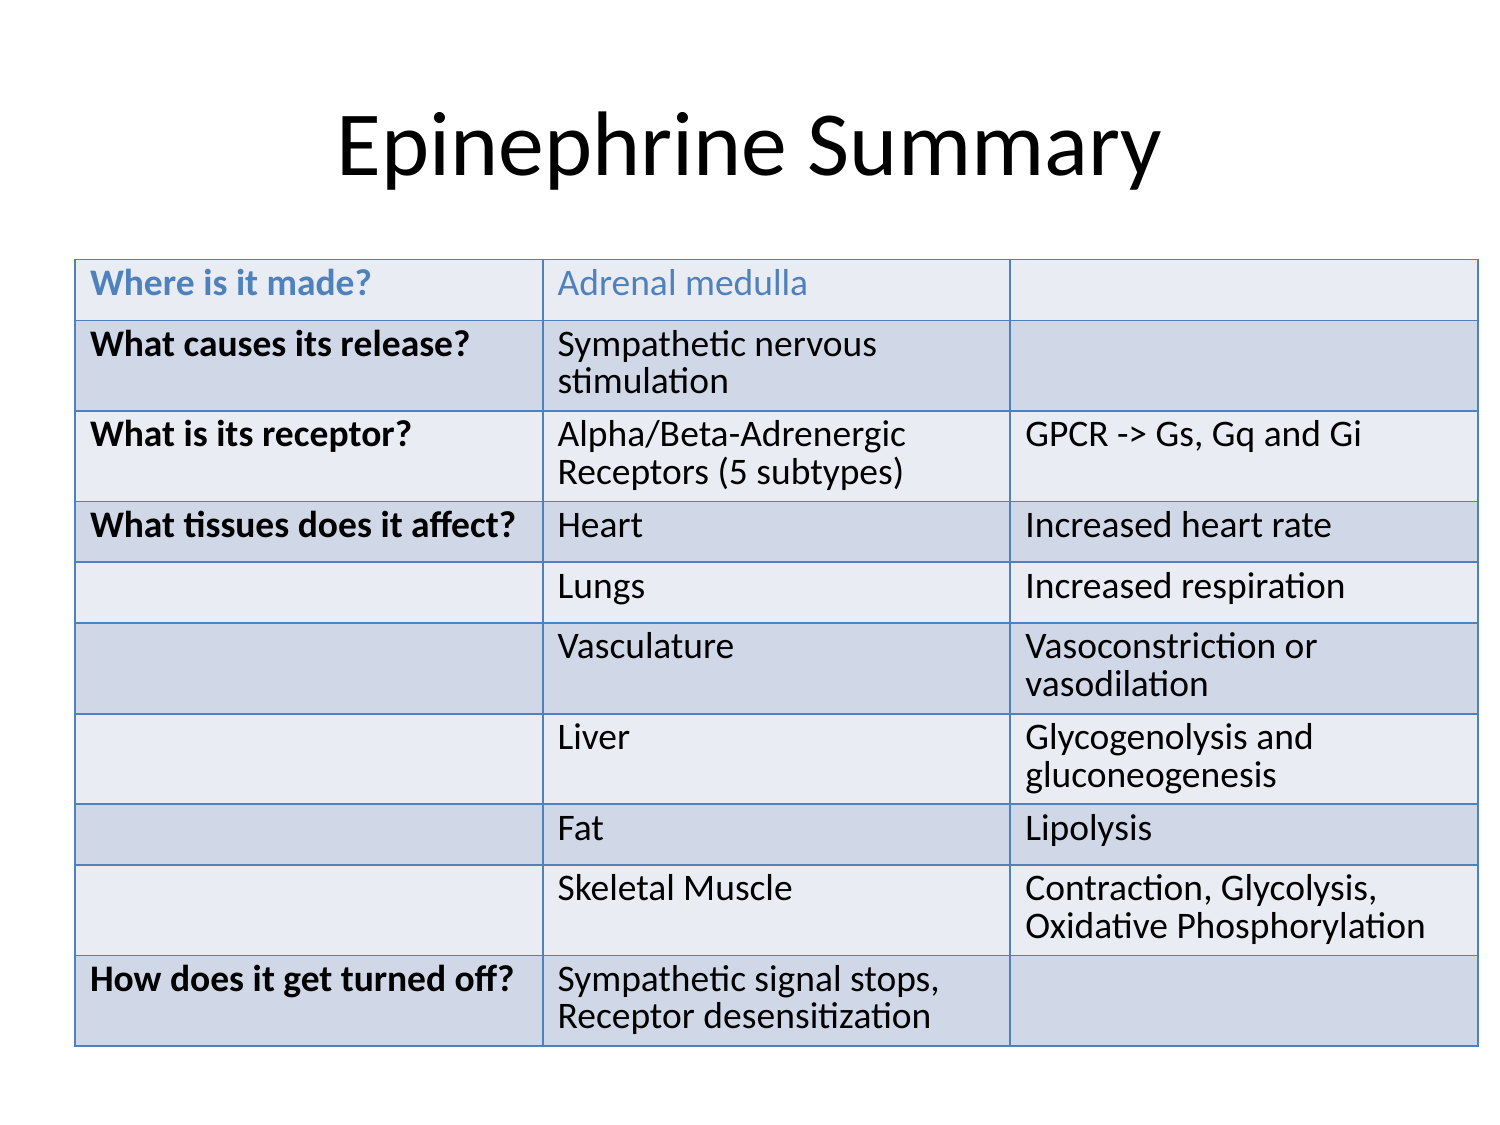

# Epinephrine Summary
| Where is it made? | Adrenal medulla |  |
| --- | --- | --- |
| What causes its release? | Sympathetic nervous stimulation |  |
| What is its receptor? | Alpha/Beta-Adrenergic Receptors (5 subtypes) | GPCR -> Gs, Gq and Gi |
| What tissues does it affect? | Heart | Increased heart rate |
|  | Lungs | Increased respiration |
|  | Vasculature | Vasoconstriction or vasodilation |
|  | Liver | Glycogenolysis and gluconeogenesis |
|  | Fat | Lipolysis |
|  | Skeletal Muscle | Contraction, Glycolysis, Oxidative Phosphorylation |
| How does it get turned off? | Sympathetic signal stops, Receptor desensitization |  |